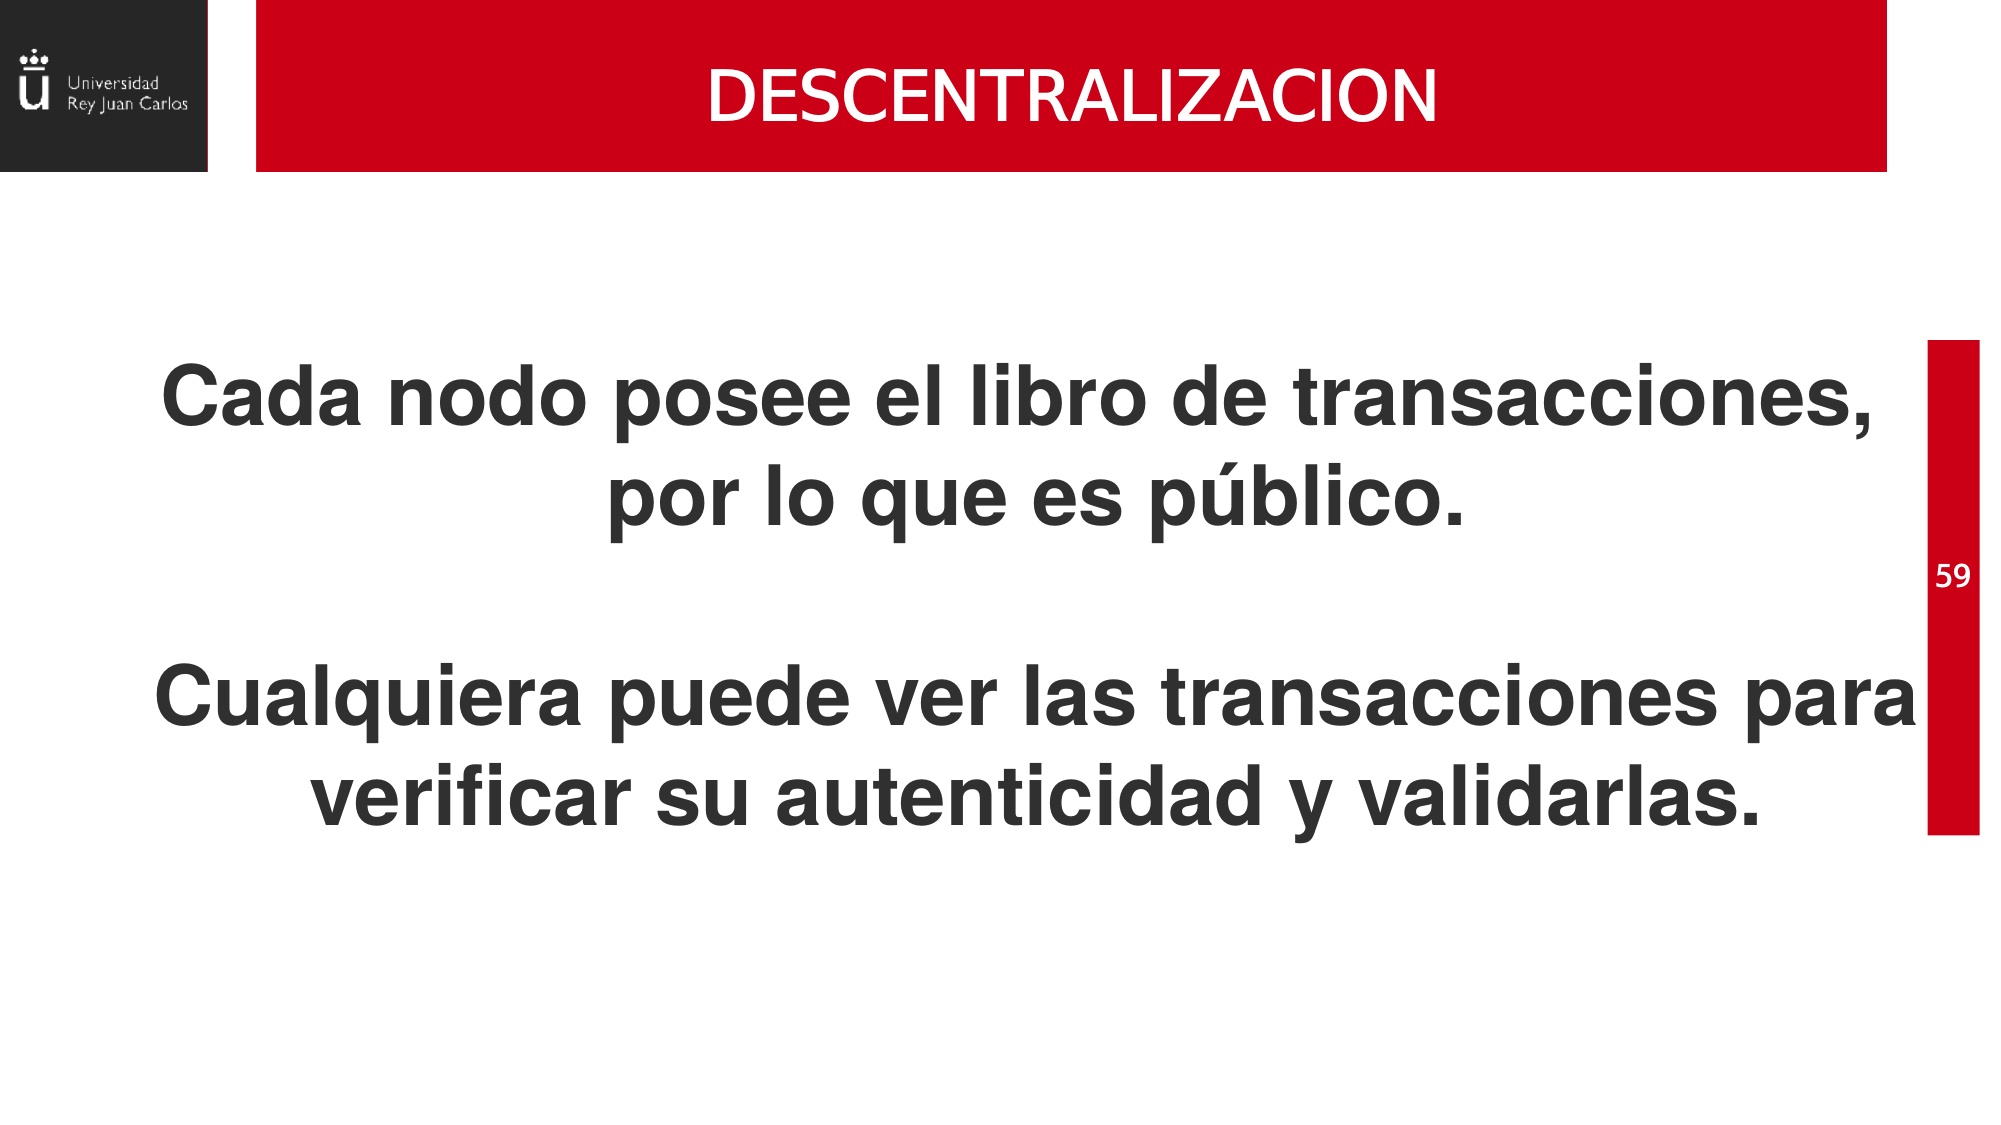

# DESCENTRALIZACION
Cada nodo posee el libro de transacciones,
por lo que es público.
Cualquiera puede ver las transacciones para verificar su autenticidad y validarlas.
59